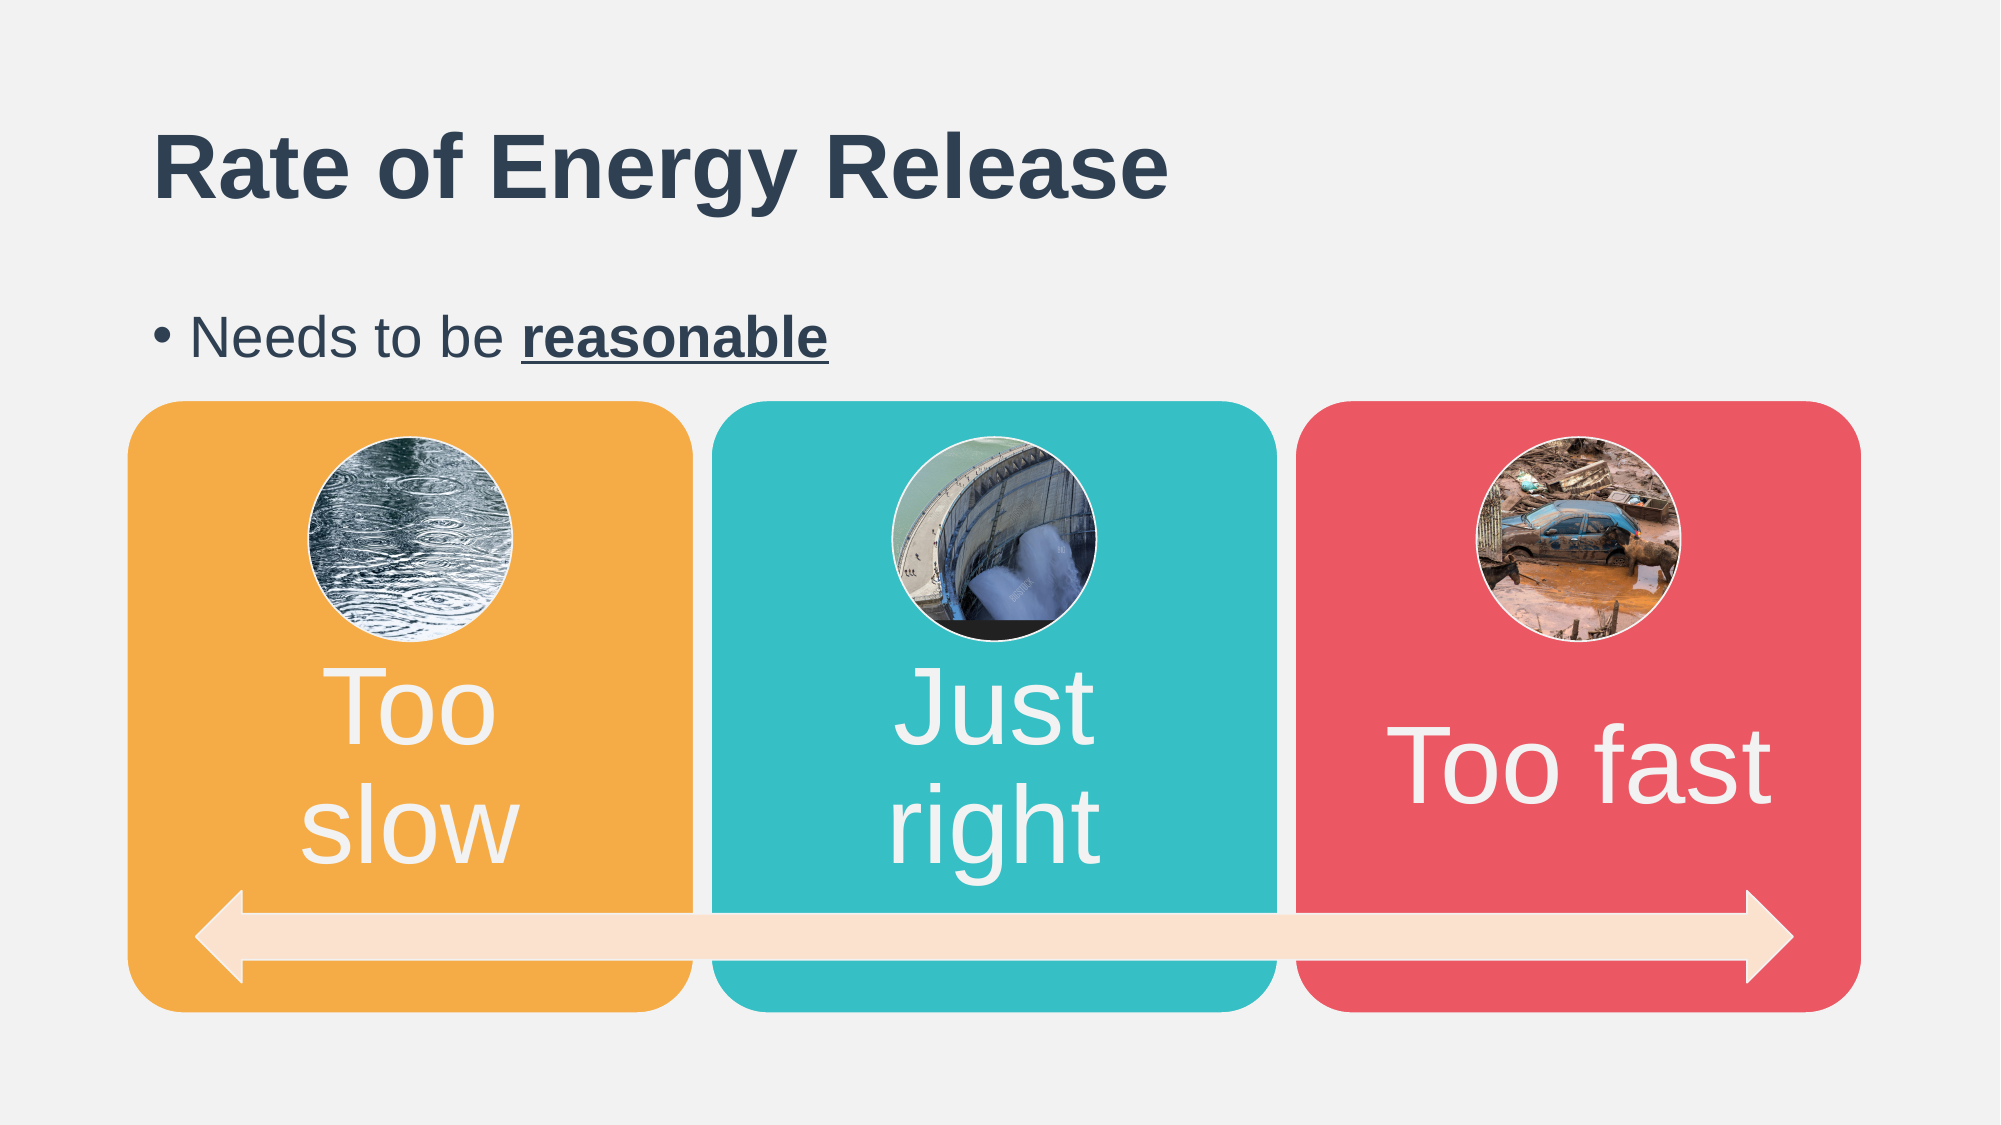

# Rate of Energy Release
Needs to be reasonable
Too slow
Just right
Too fast